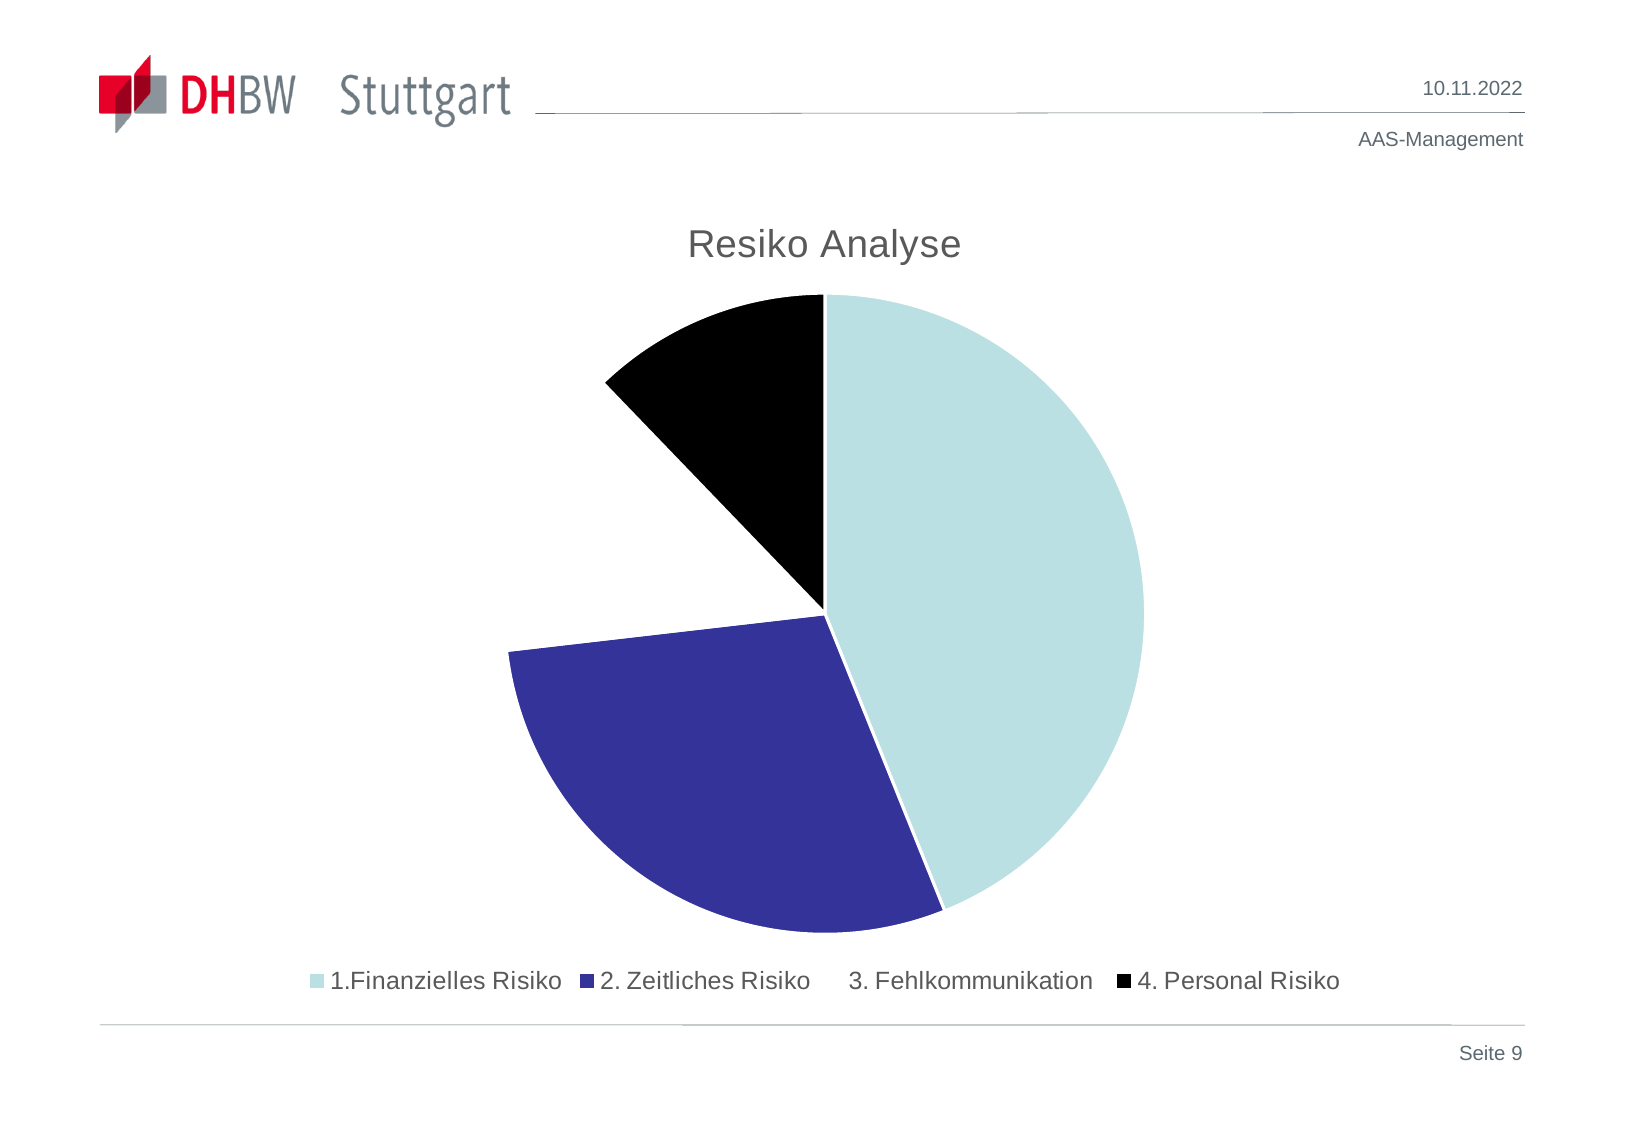

10.11.2022

### Chart:

| Category | Resiko Analyse |
|---|---|
| 1.Finanzielles Risiko | 9.0 |
| 2. Zeitliches Risiko | 6.0 |
| 3. Fehlkommunikation  | 3.0 |
| 4. Personal Risiko | 2.5 |
Seite 9